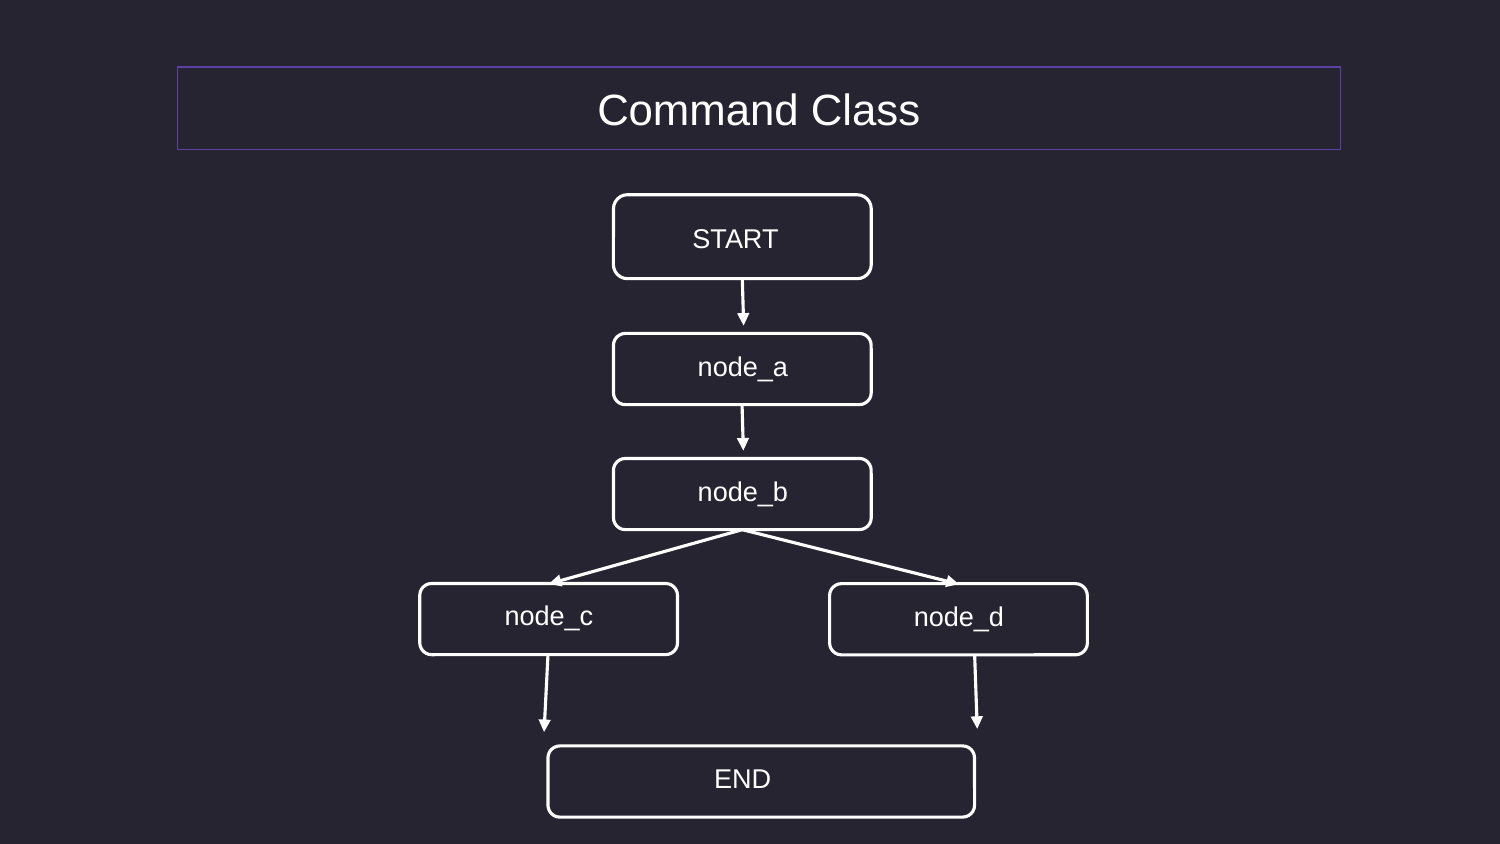

Command Class

START

node_a

node_b

node_c
node_d

END